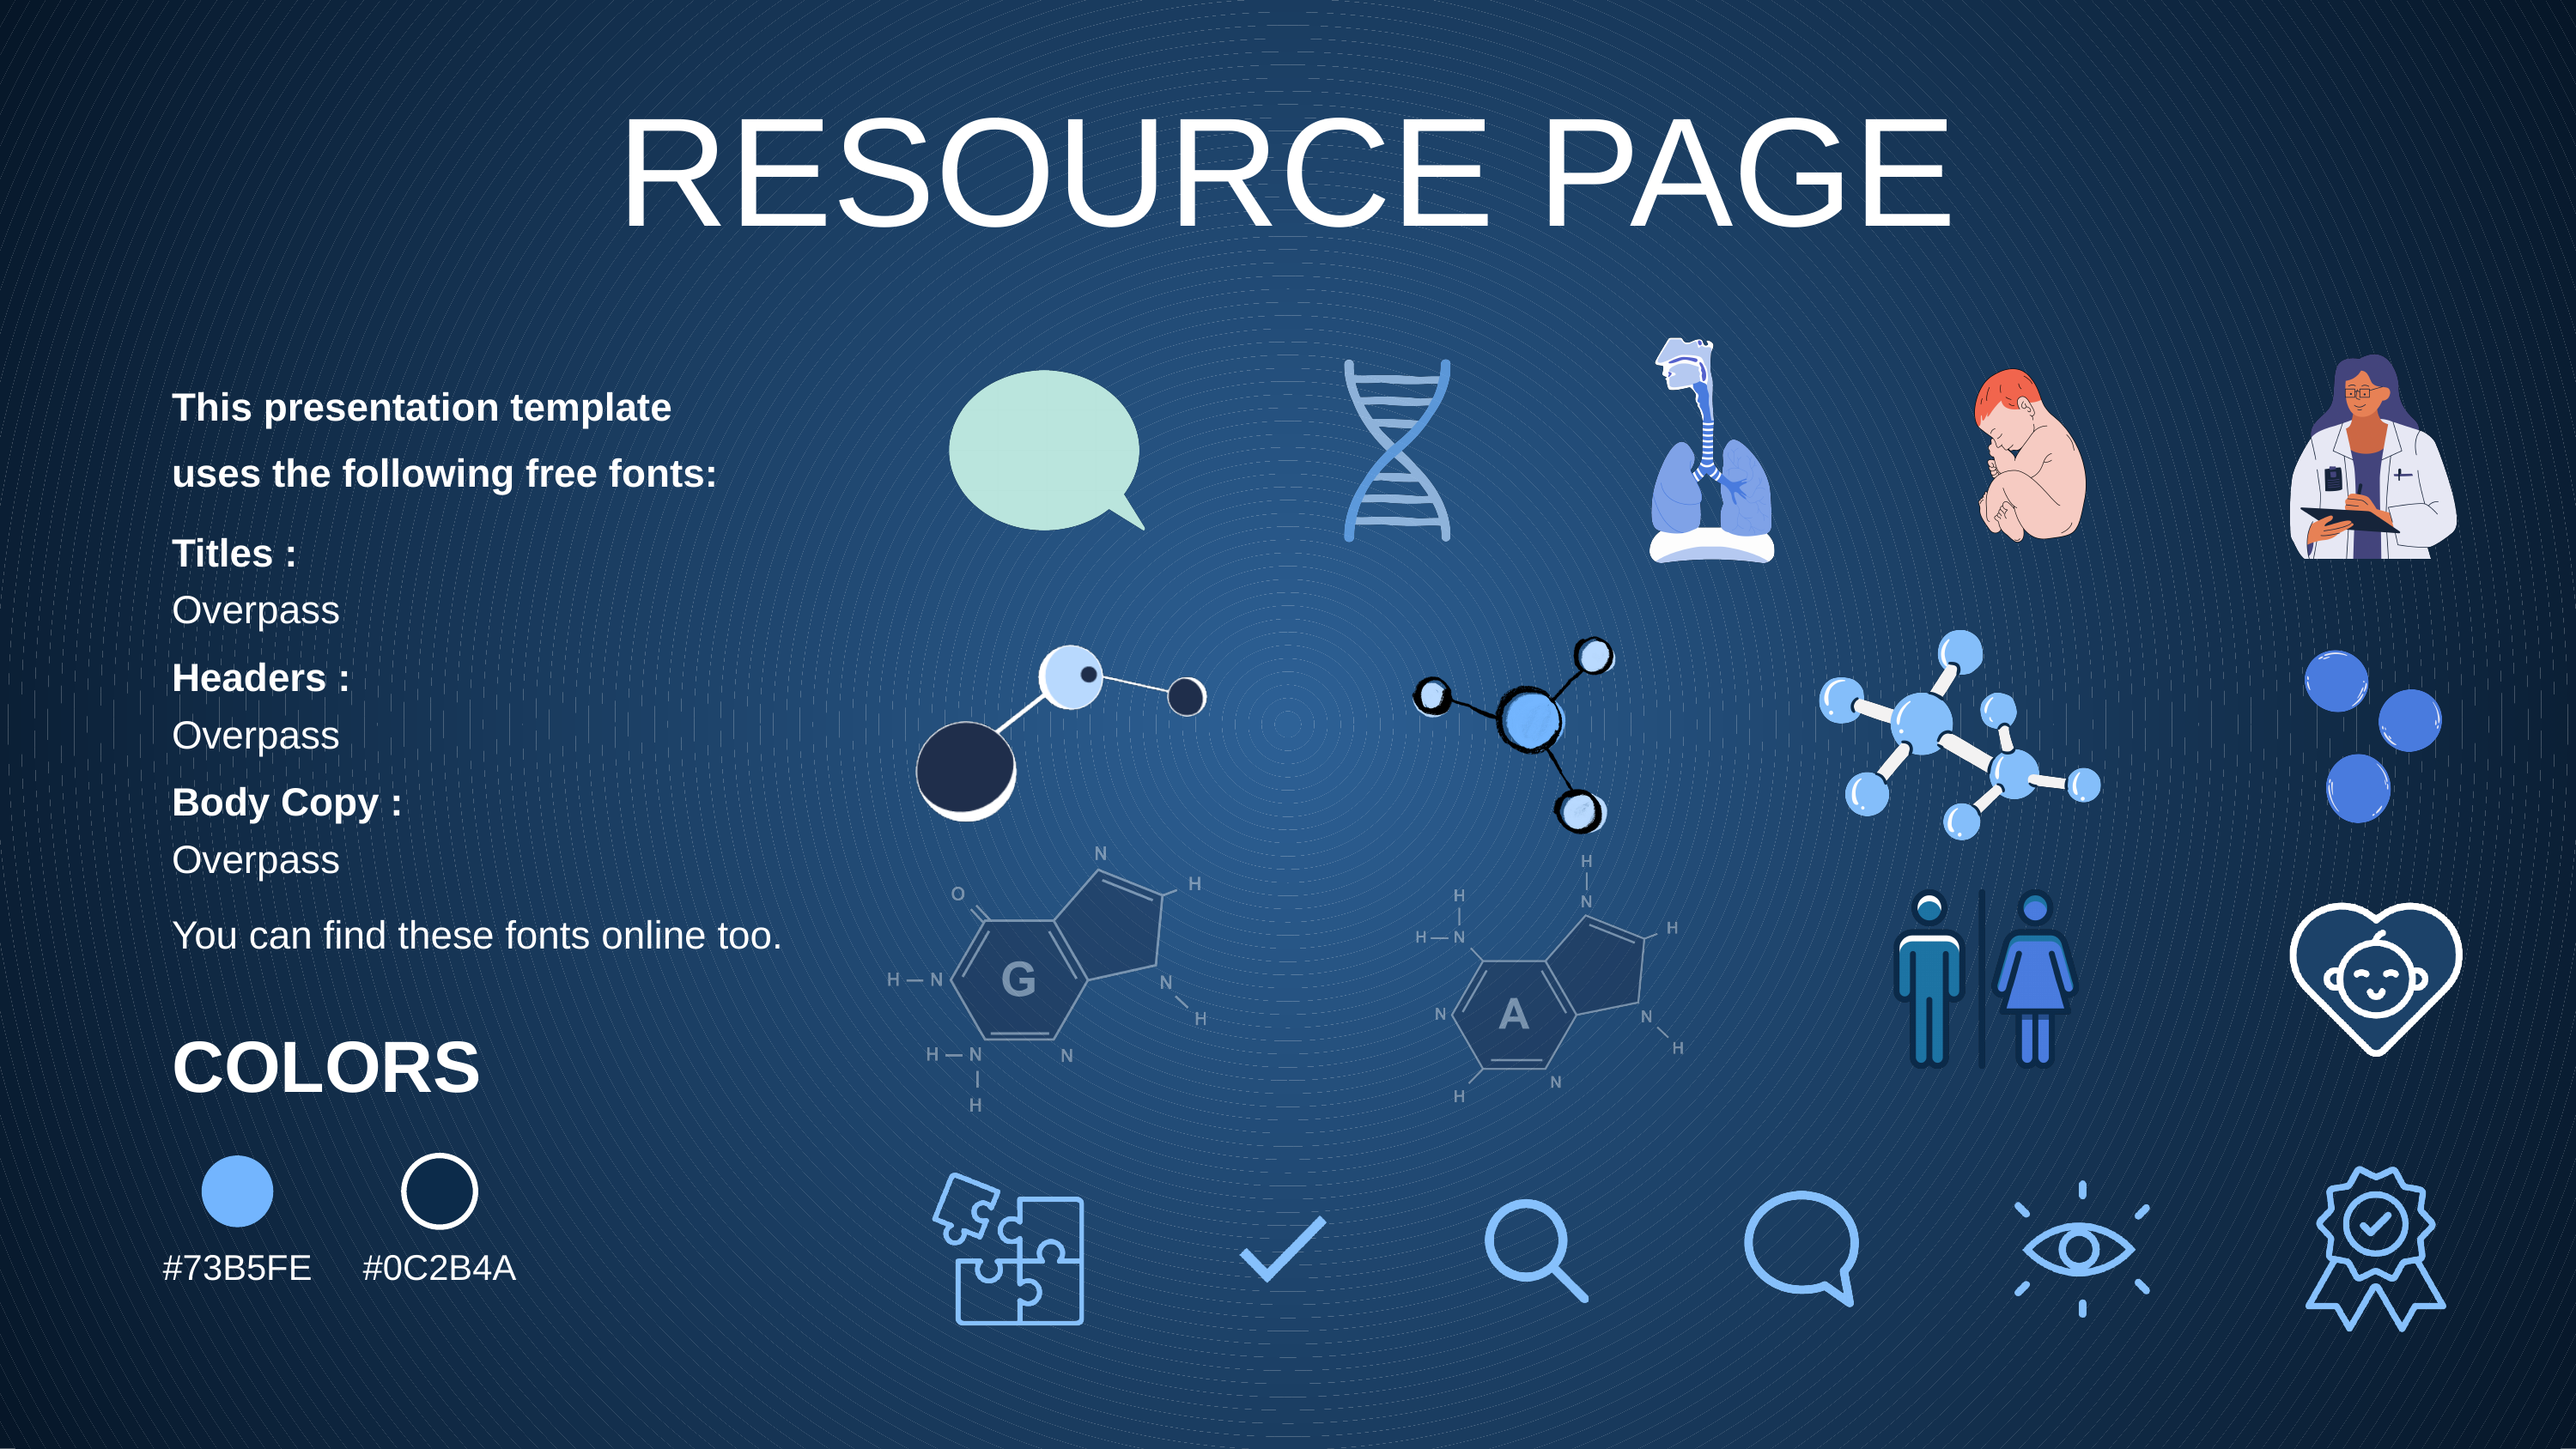

RESOURCE PAGE

This presentation template uses the following free fonts:

Titles :
Overpass

Headers :

Overpass
Body Copy :
Overpass

You can find these fonts online too.

COLORS

#73B5FE
#0C2B4A